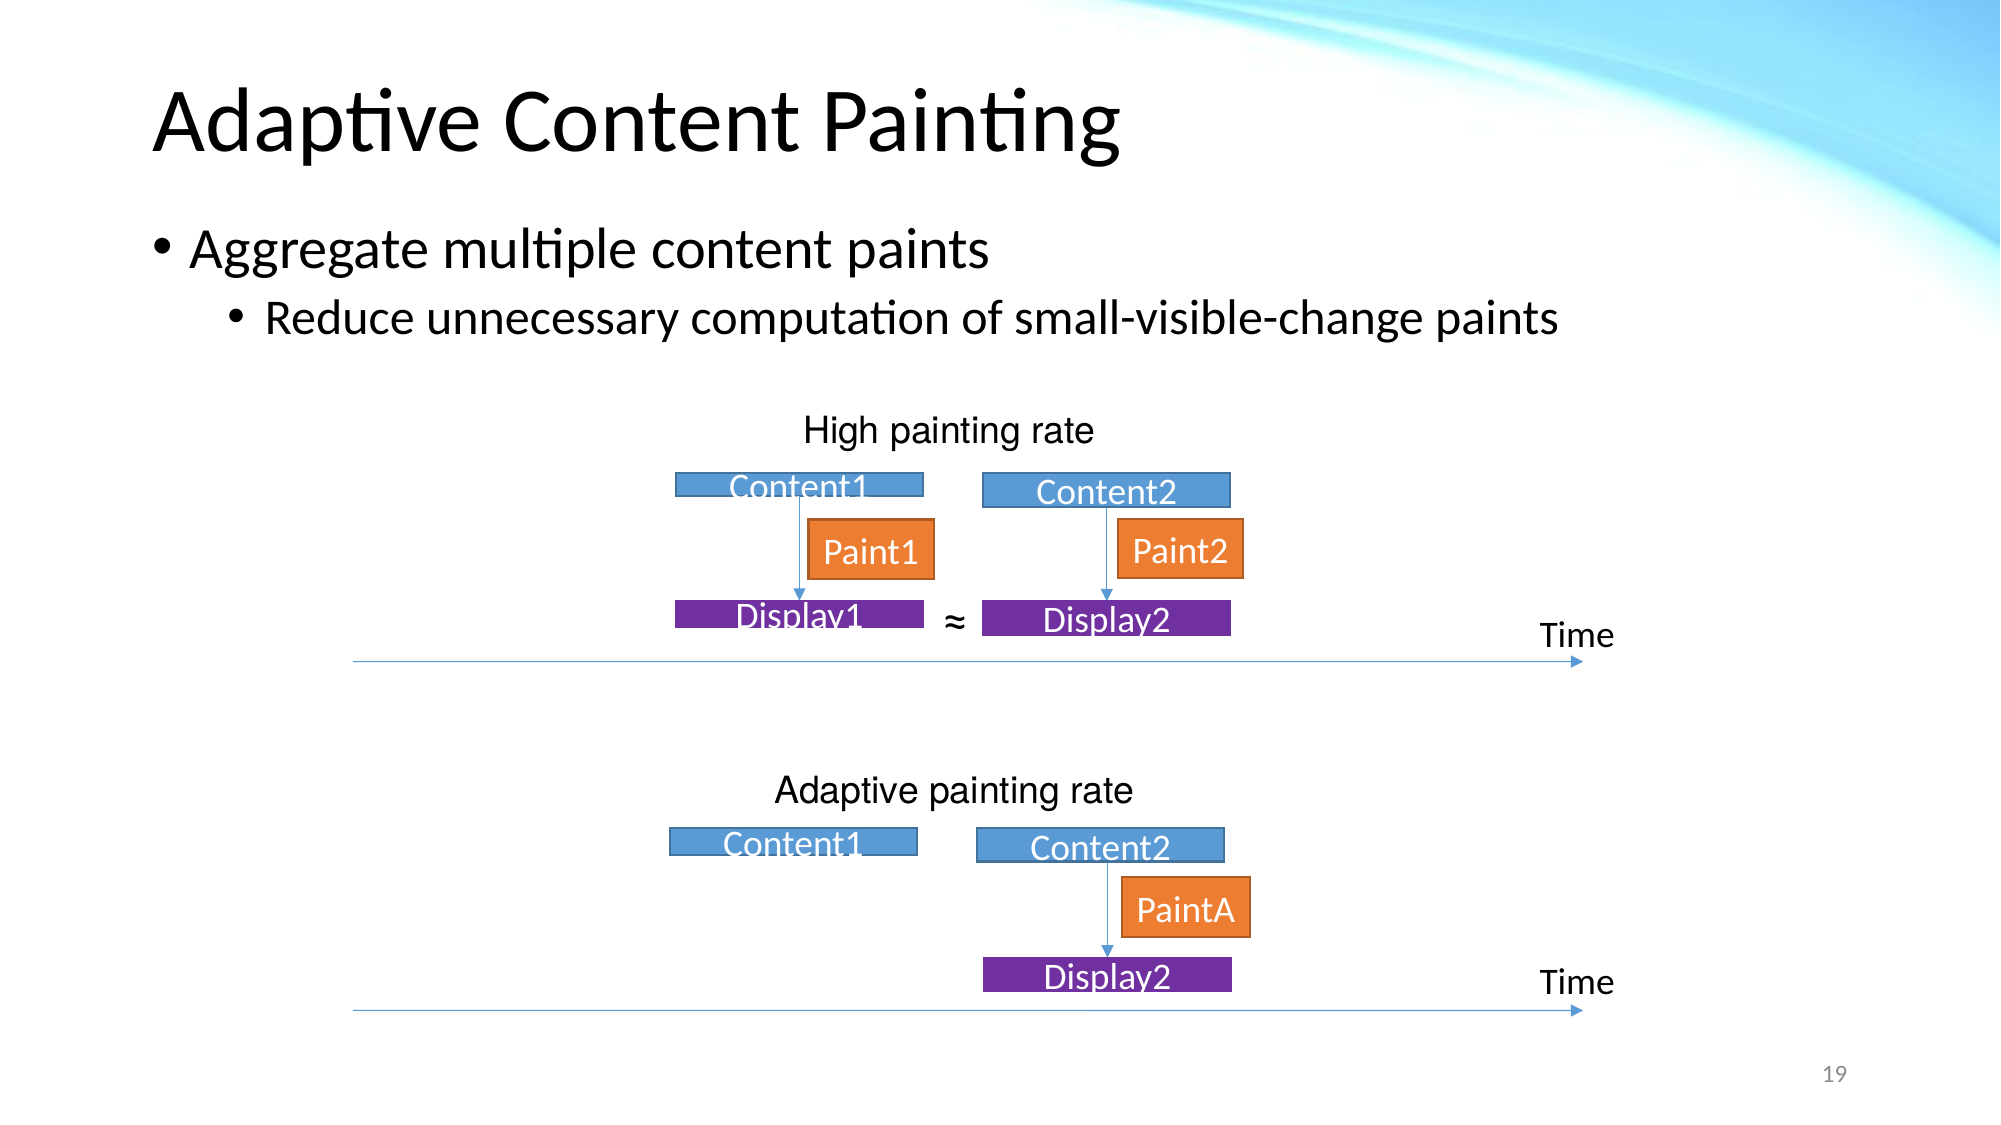

# Adaptive Content Painting
Aggregate multiple content paints
Reduce unnecessary computation of small-visible-change paints

High painting rate
Content1
Content2
Paint2
Paint1
≈
Display1
Display2
Time
Adaptive painting rate
Content1
Content2
PaintA
Time
Display2
19